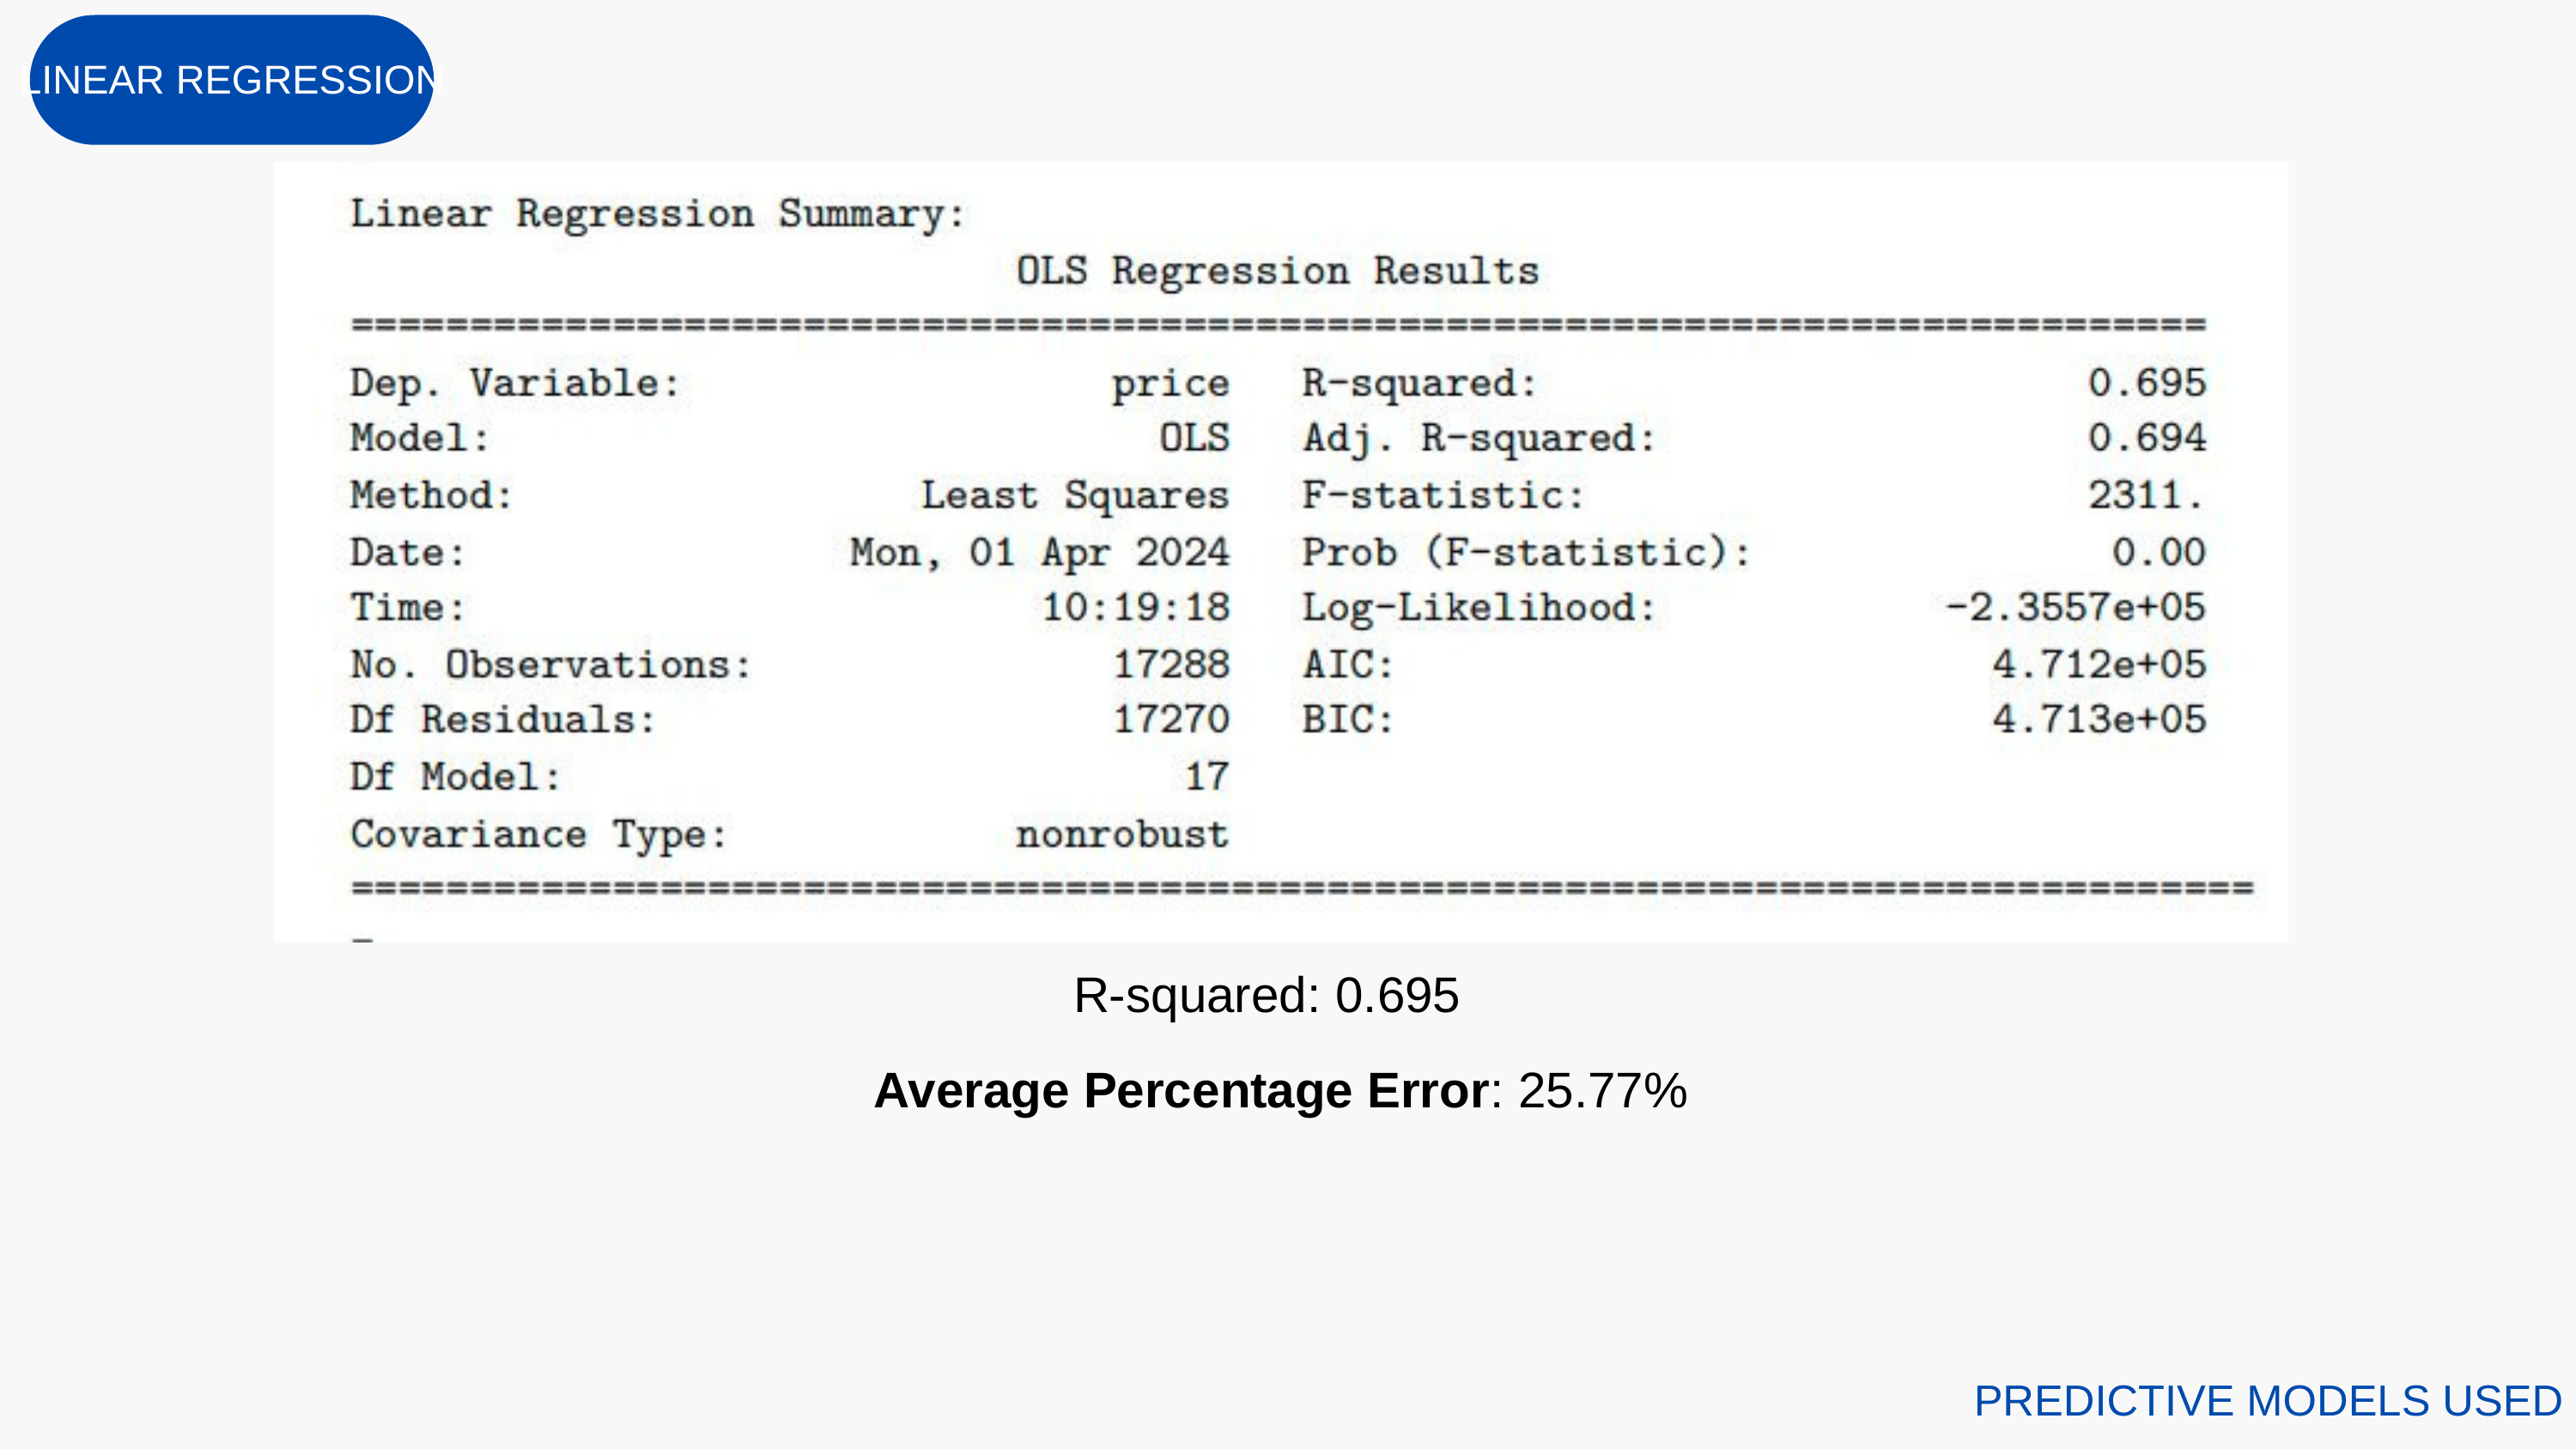

LINEAR REGRESSION

R-squared: 0.695

Average Percentage Error: 25.77%
PREDICTIVE MODELS USED